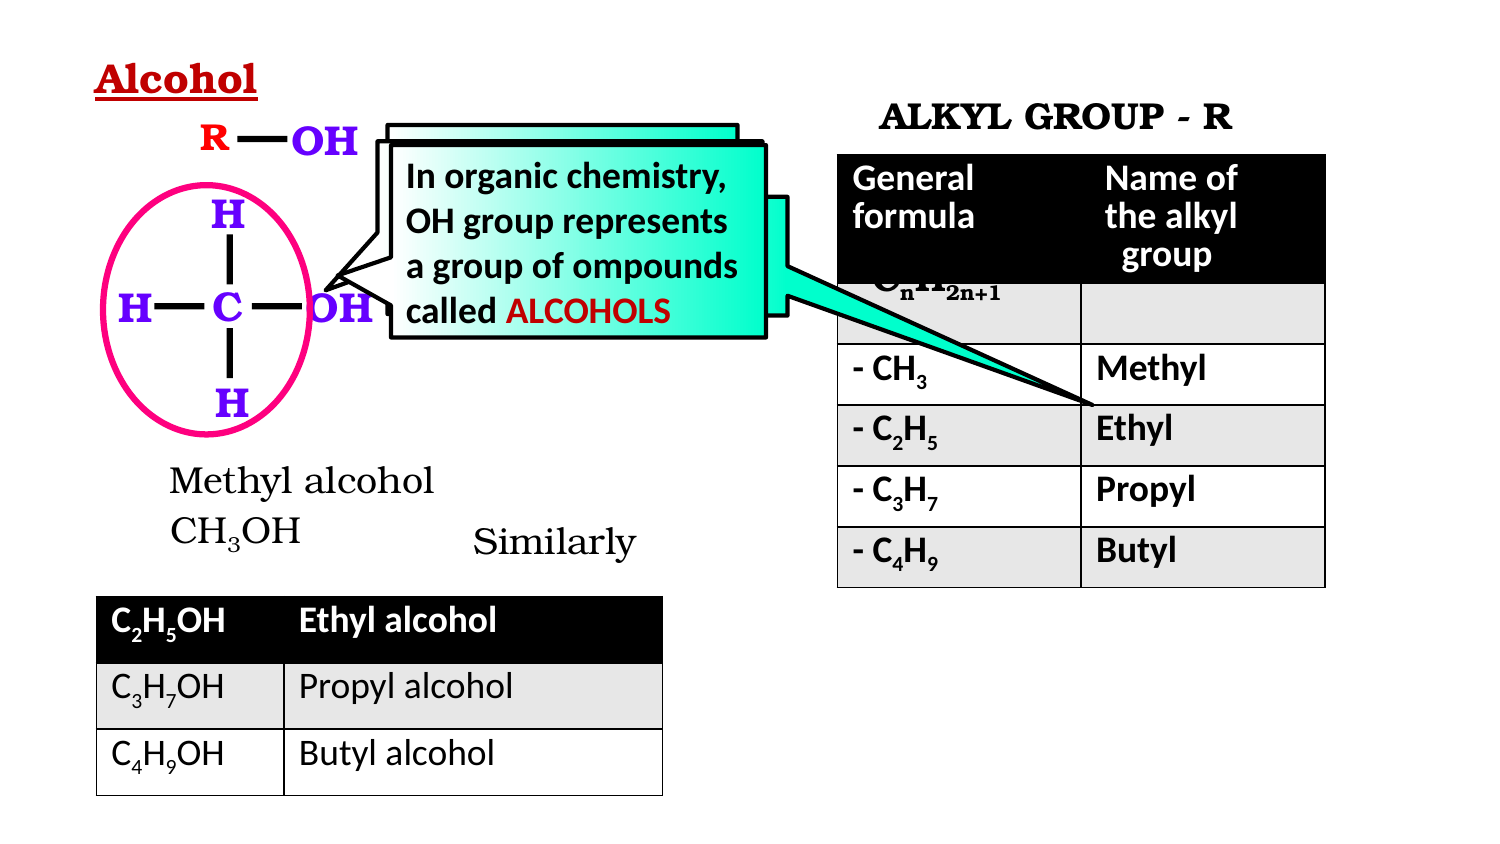

Alcohol
ALKYL GROUP - R
R
OH
On removal of 1H atom from methane Carbon becomes unstable.

The H atom removed can be replaced by OH group.
In organic chemistry, OH group represents a group of ompounds called ALCOHOLS
| General formula | Name of the alkyl group |
| --- | --- |
|  |  |
| - CH3 | Methyl |
| - C2H5 | Ethyl |
| - C3H7 | Propyl |
| - C4H9 | Butyl |
H

Let us consider methyl group

CnH2n+1
C
H
OH

H
Methyl alcohol
CH3OH
Similarly
| C2H5OH | Ethyl alcohol |
| --- | --- |
| C3H7OH | Propyl alcohol |
| C4H9OH | Butyl alcohol |